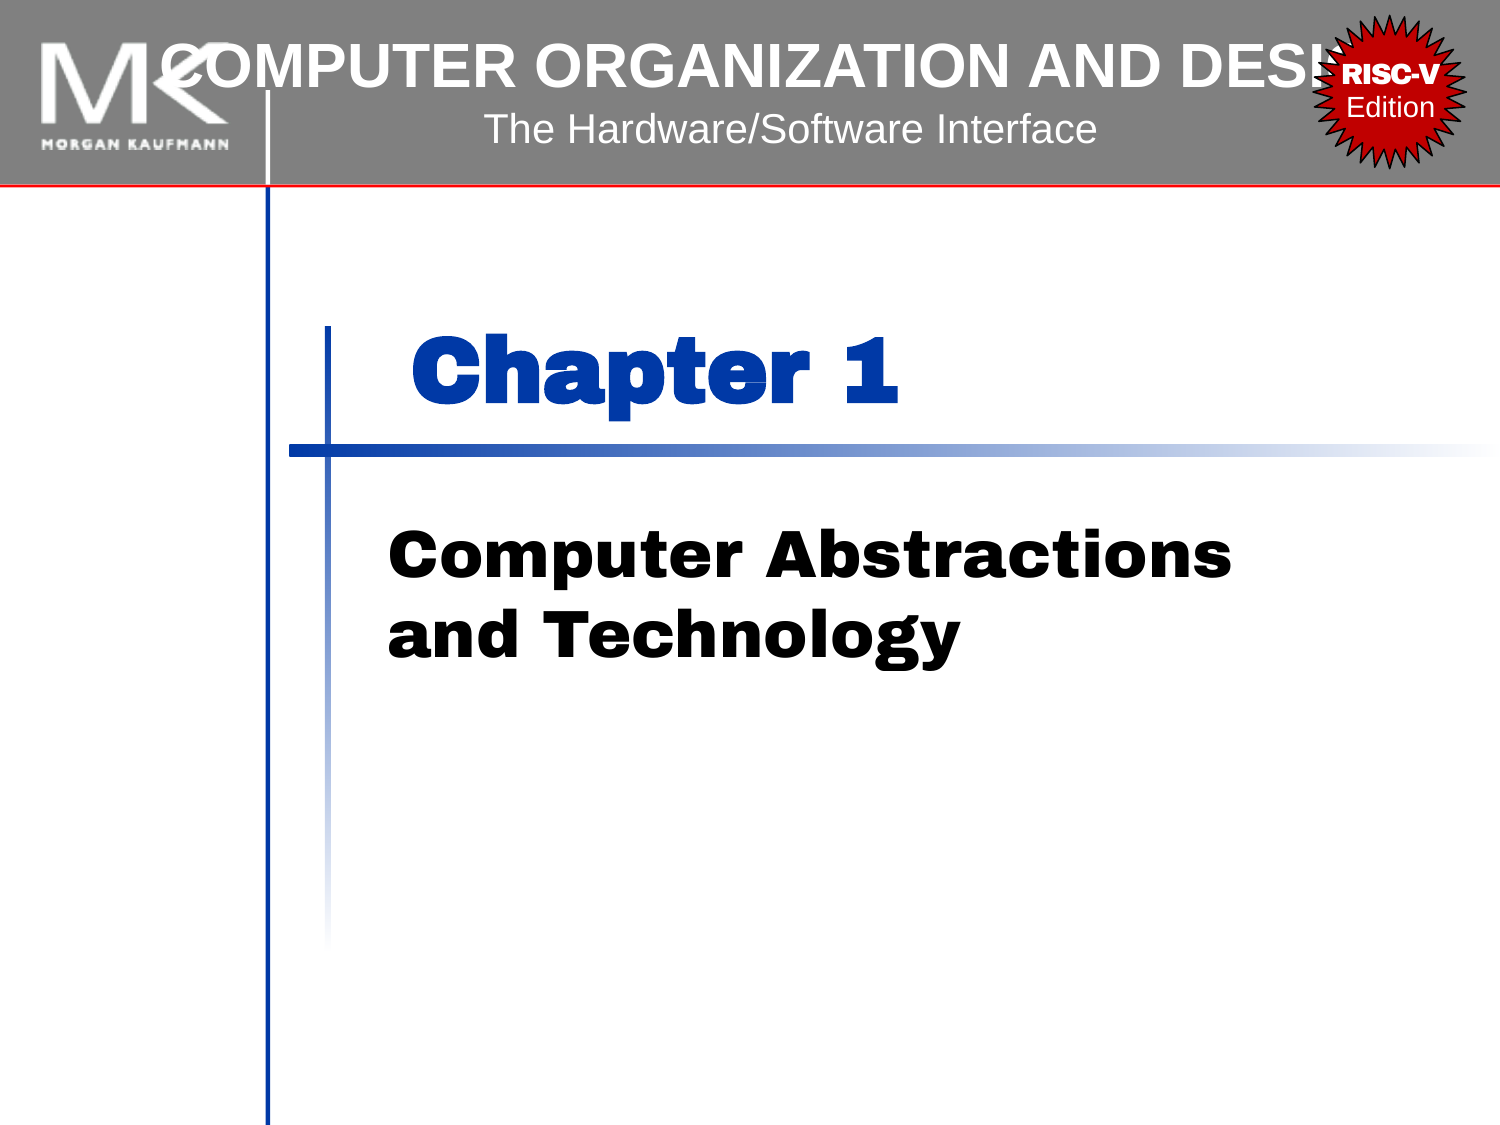

# Chapter 1
Computer Abstractions and Technology